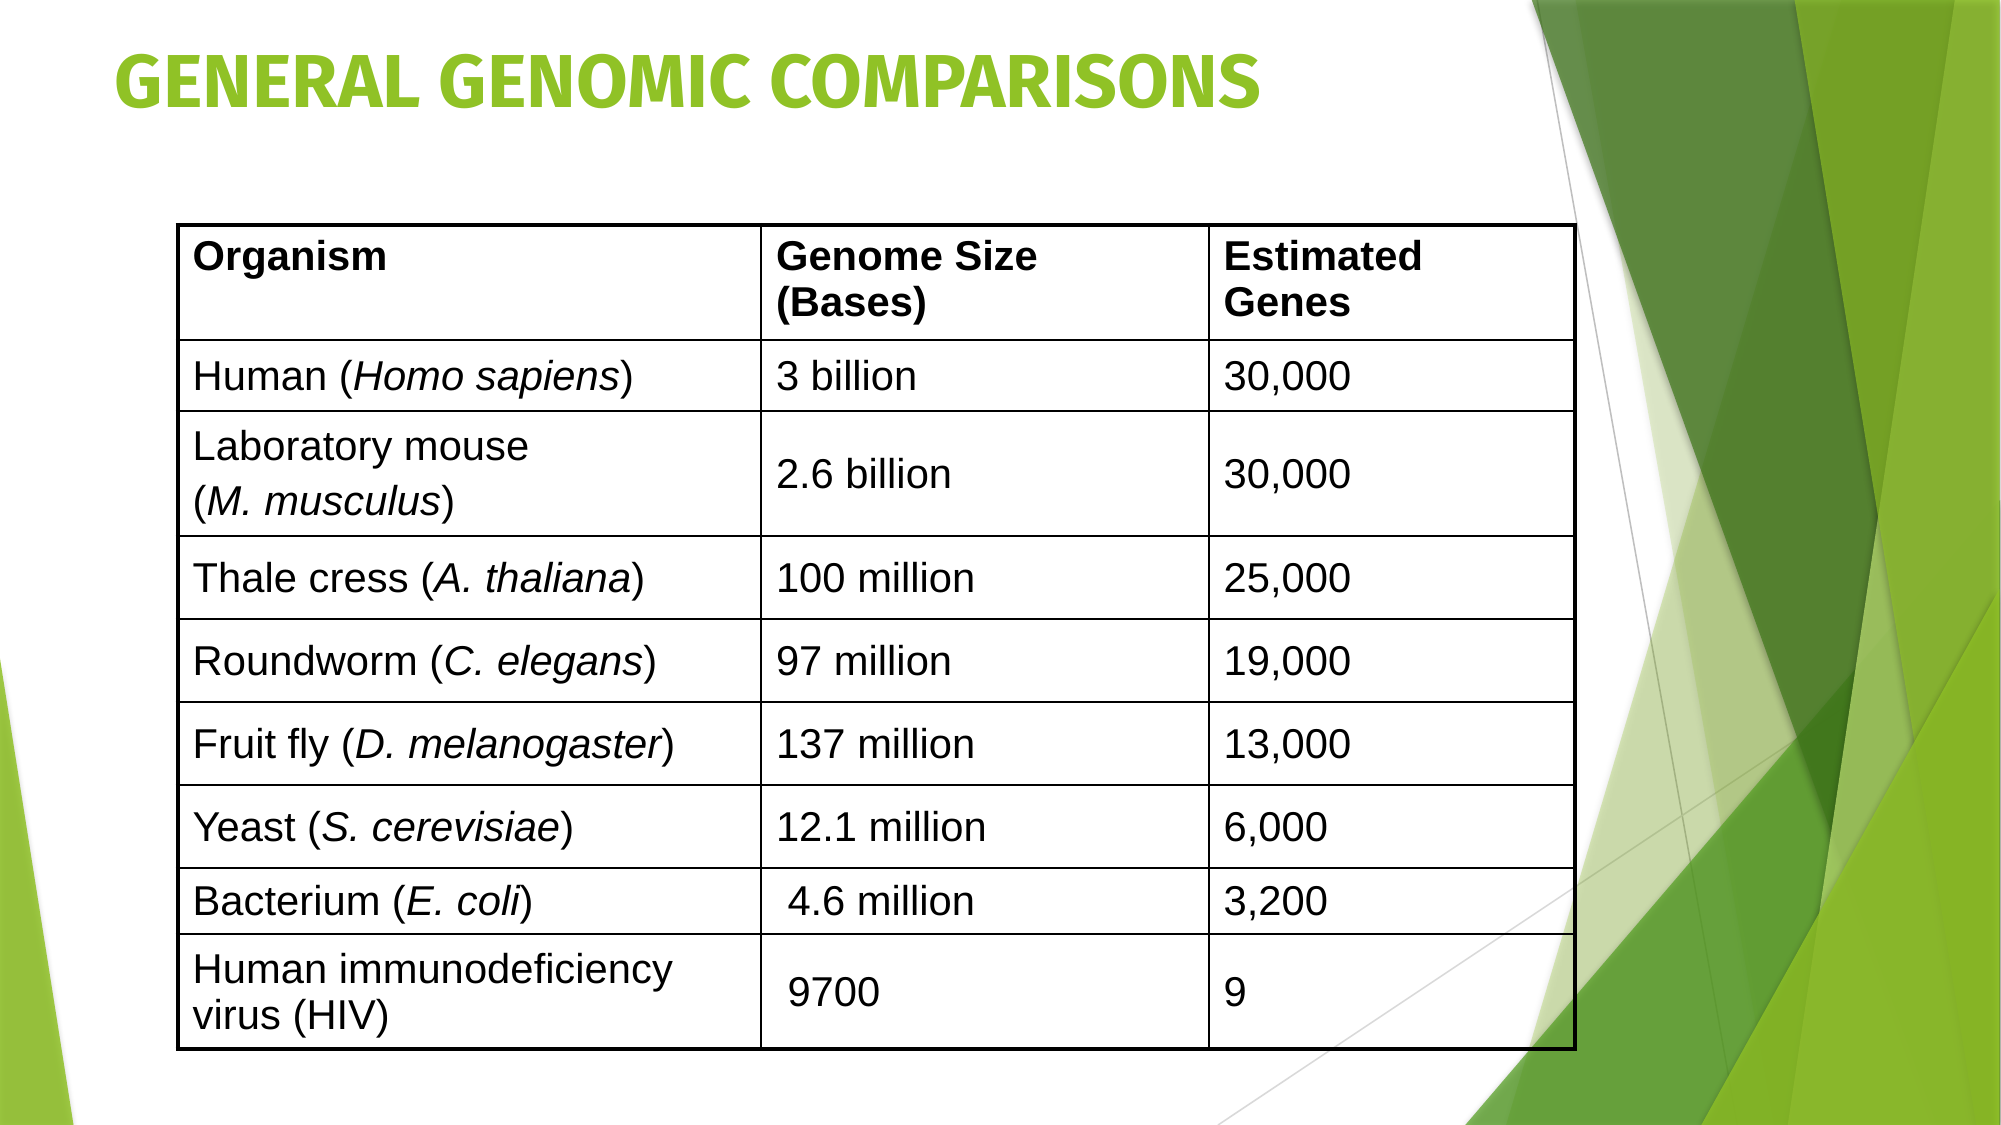

# GENERAL GENOMIC COMPARISONS
| Organism | Genome Size (Bases) | Estimated Genes |
| --- | --- | --- |
| Human (Homo sapiens) | 3 billion | 30,000 |
| Laboratory mouse (M. musculus) | 2.6 billion | 30,000 |
| Thale cress (A. thaliana) | 100 million | 25,000 |
| Roundworm (C. elegans) | 97 million | 19,000 |
| Fruit fly (D. melanogaster) | 137 million | 13,000 |
| Yeast (S. cerevisiae) | 12.1 million | 6,000 |
| Bacterium (E. coli) | 4.6 million | 3,200 |
| Human immunodeficiency virus (HIV) | 9700 | 9 |